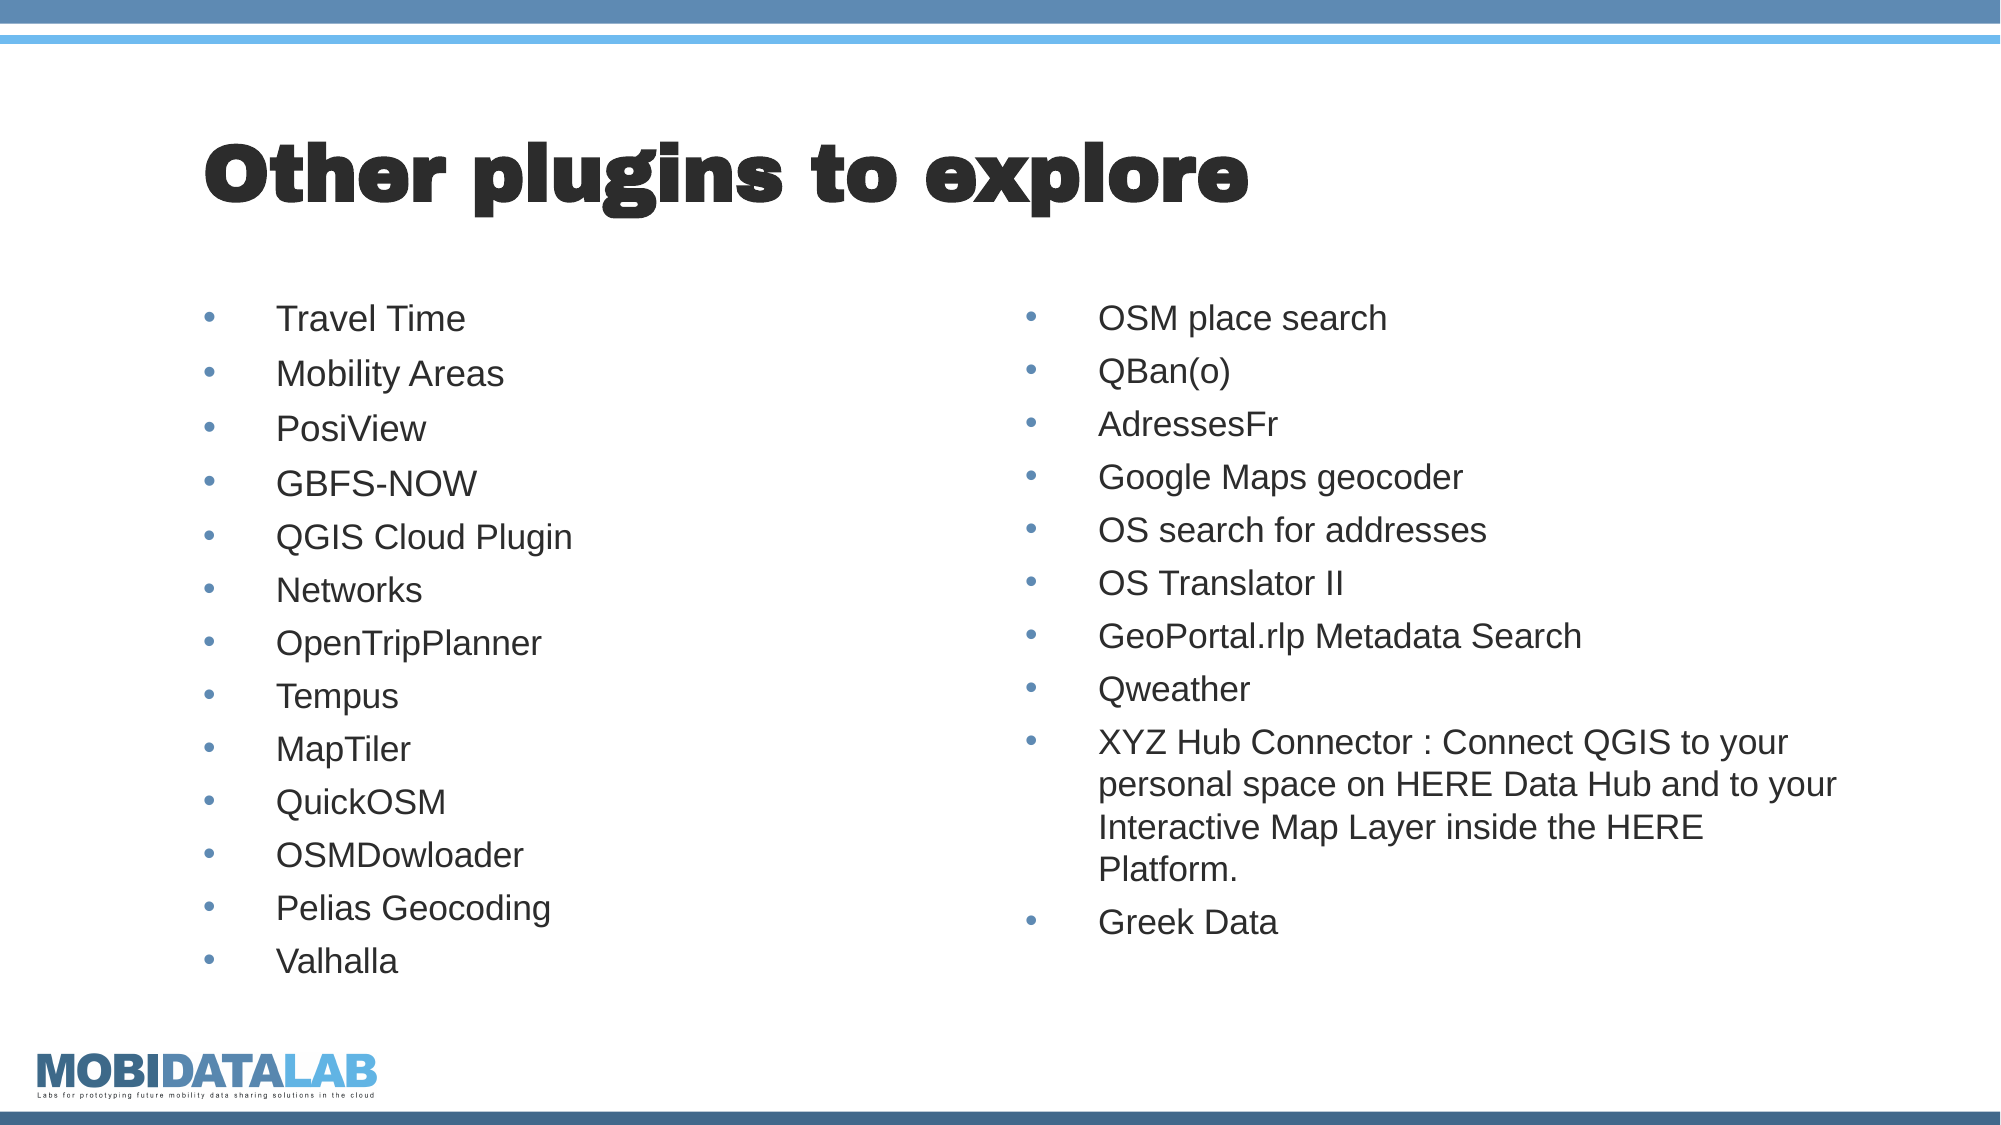

# Other plugins to explore
Travel Time
Mobility Areas
PosiView
GBFS-NOW
QGIS Cloud Plugin
Networks
OpenTripPlanner
Tempus
MapTiler
QuickOSM
OSMDowloader
Pelias Geocoding
Valhalla
OSM place search
QBan(o)
AdressesFr
Google Maps geocoder
OS search for addresses
OS Translator II
GeoPortal.rlp Metadata Search
Qweather
XYZ Hub Connector : Connect QGIS to your personal space on HERE Data Hub and to your Interactive Map Layer inside the HERE Platform.
Greek Data